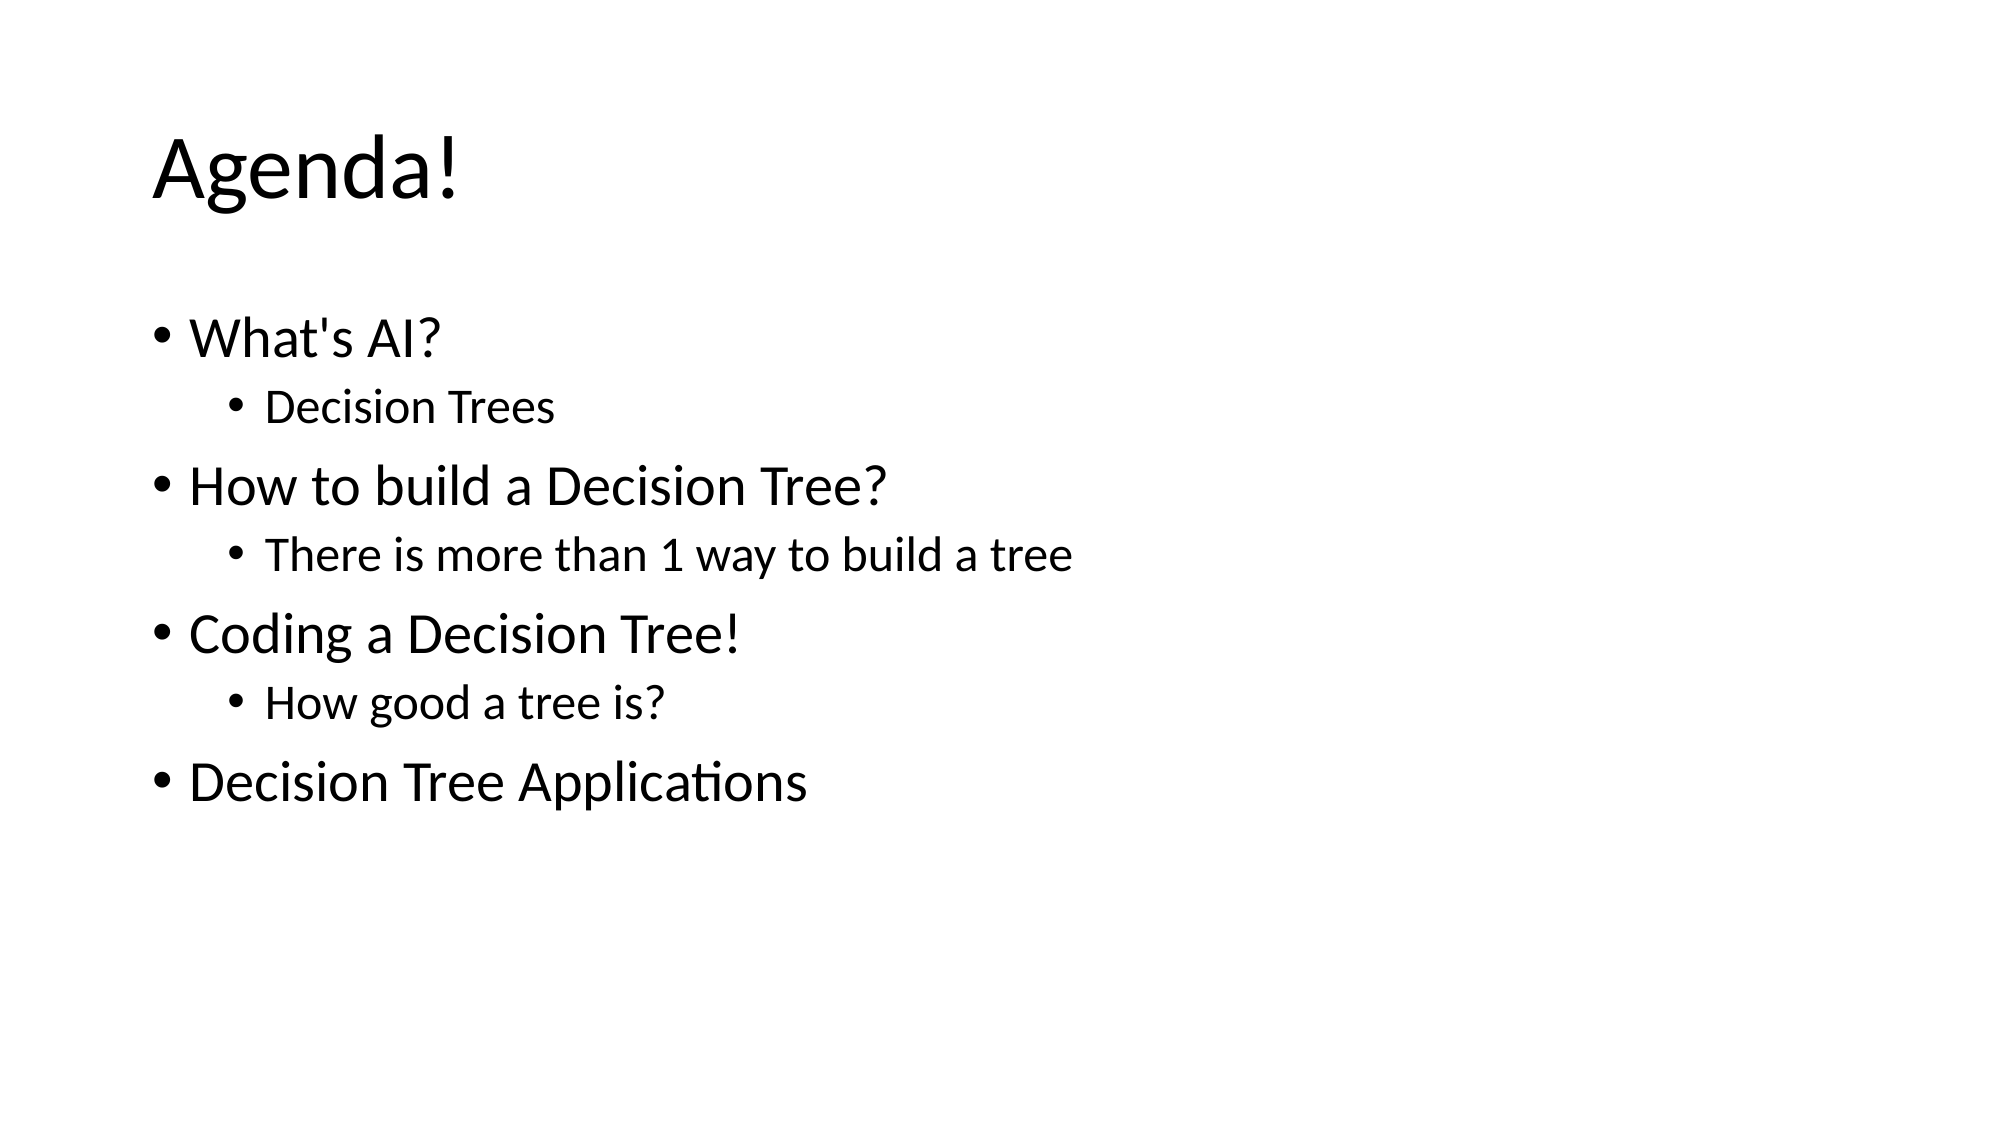

# Agenda!
What's AI?
Decision Trees
How to build a Decision Tree?
There is more than 1 way to build a tree
Coding a Decision Tree!
How good a tree is?
Decision Tree Applications